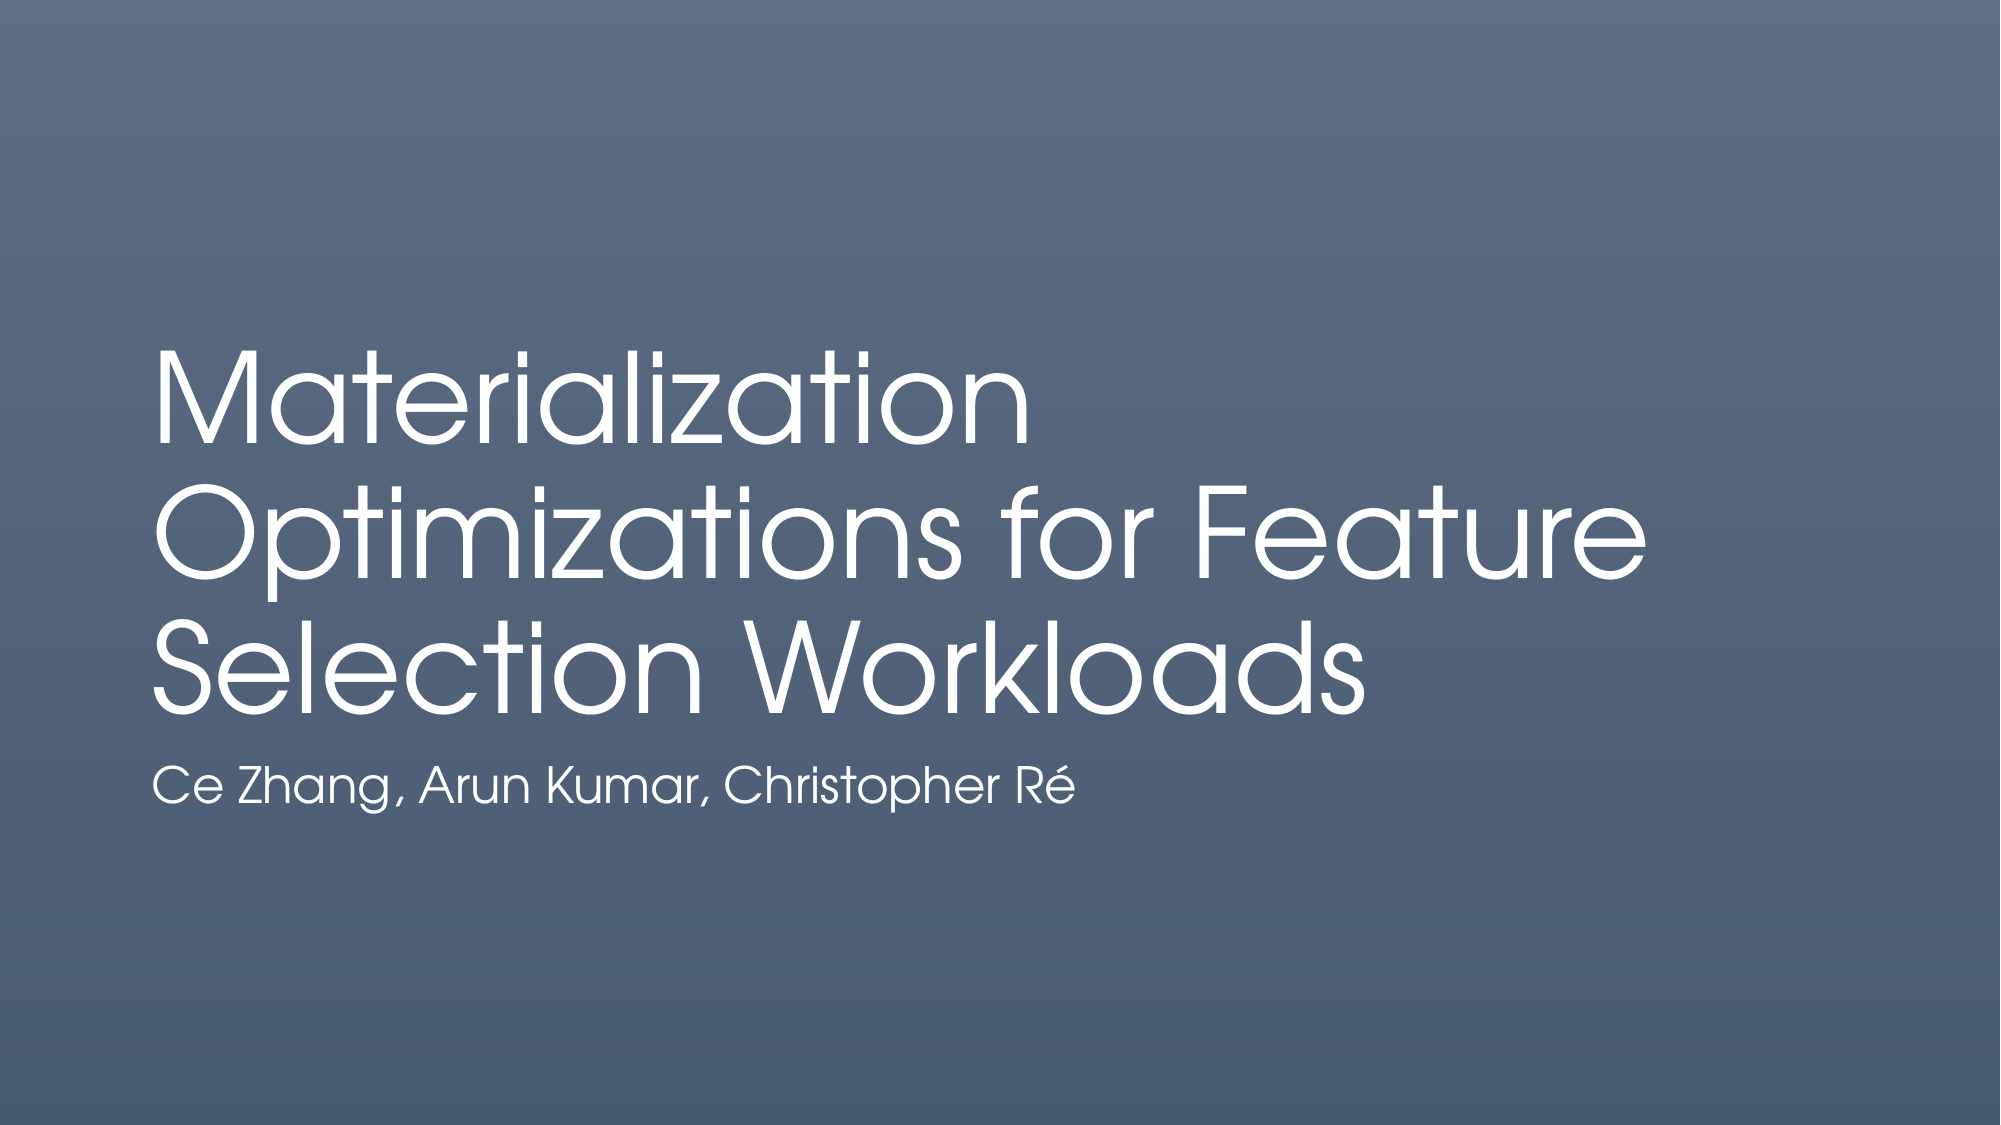

# Materialization Optimizations for Feature Selection Workloads
Ce Zhang, Arun Kumar, Christopher Ré